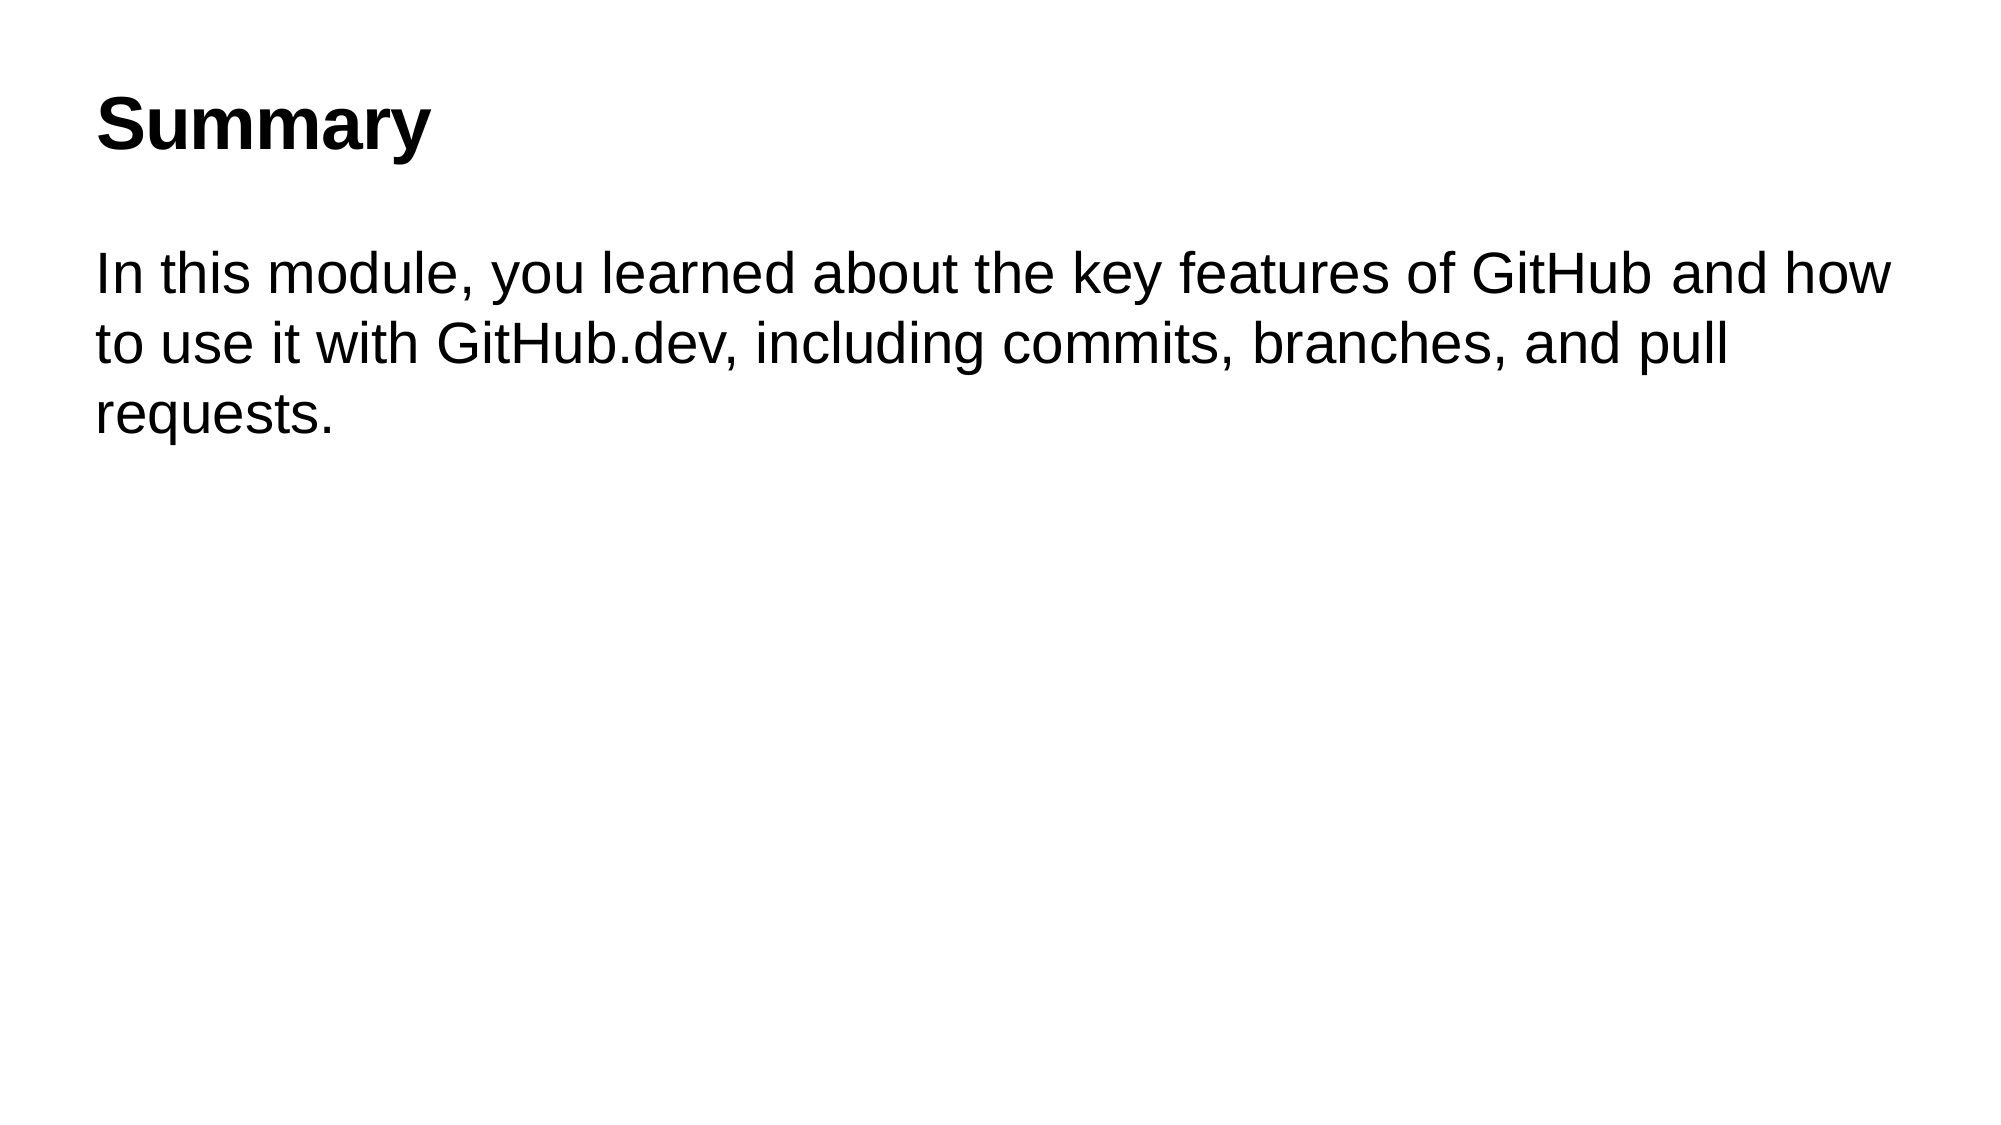

# Summary
In this module, you learned about the key features of GitHub and how to use it with GitHub.dev, including commits, branches, and pull requests.